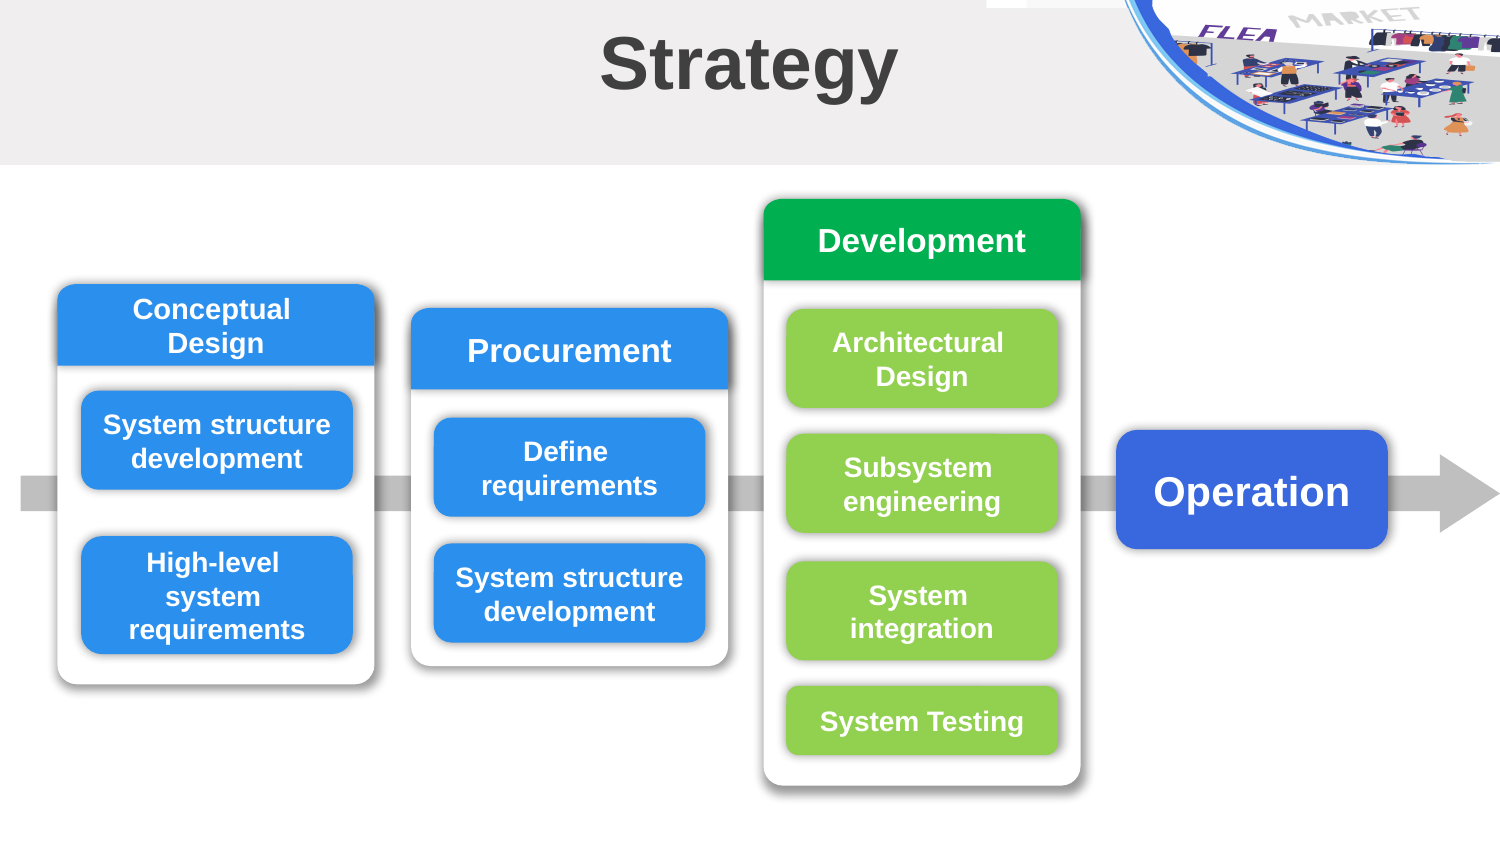

Strategy
Development

Conceptual
Design

Procurement
Architectural
Design

System structure development
Define
requirements
Operation
Subsystem
engineering

High-level
system
requirements
System structure development
System
integration
System Testing